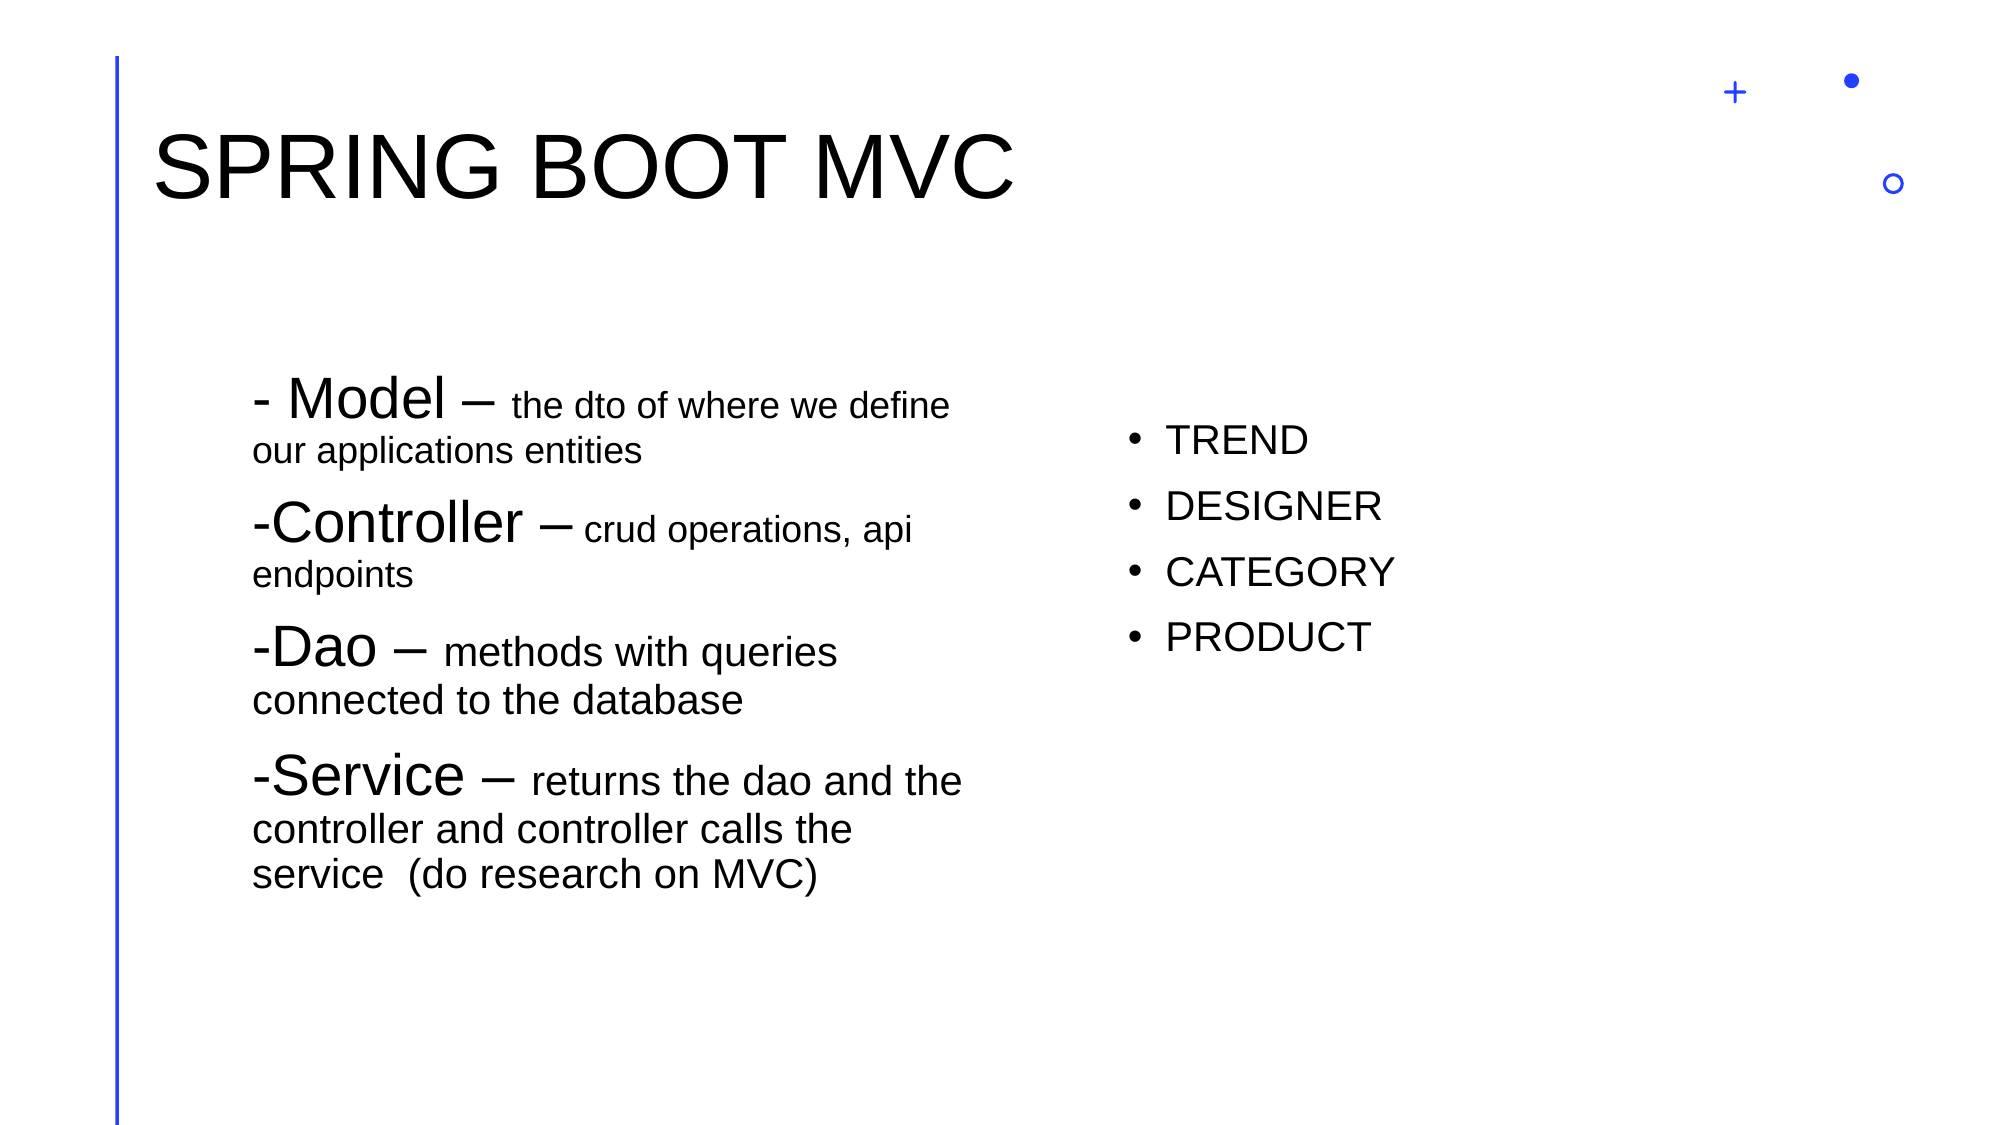

# SPRING BOOT MVC
- Model – the dto of where we define our applications entities
-Controller – crud operations, api endpoints
-Dao – methods with queries connected to the database
-Service – returns the dao and the controller and controller calls the service  (do research on MVC)

TREND
DESIGNER
CATEGORY
PRODUCT